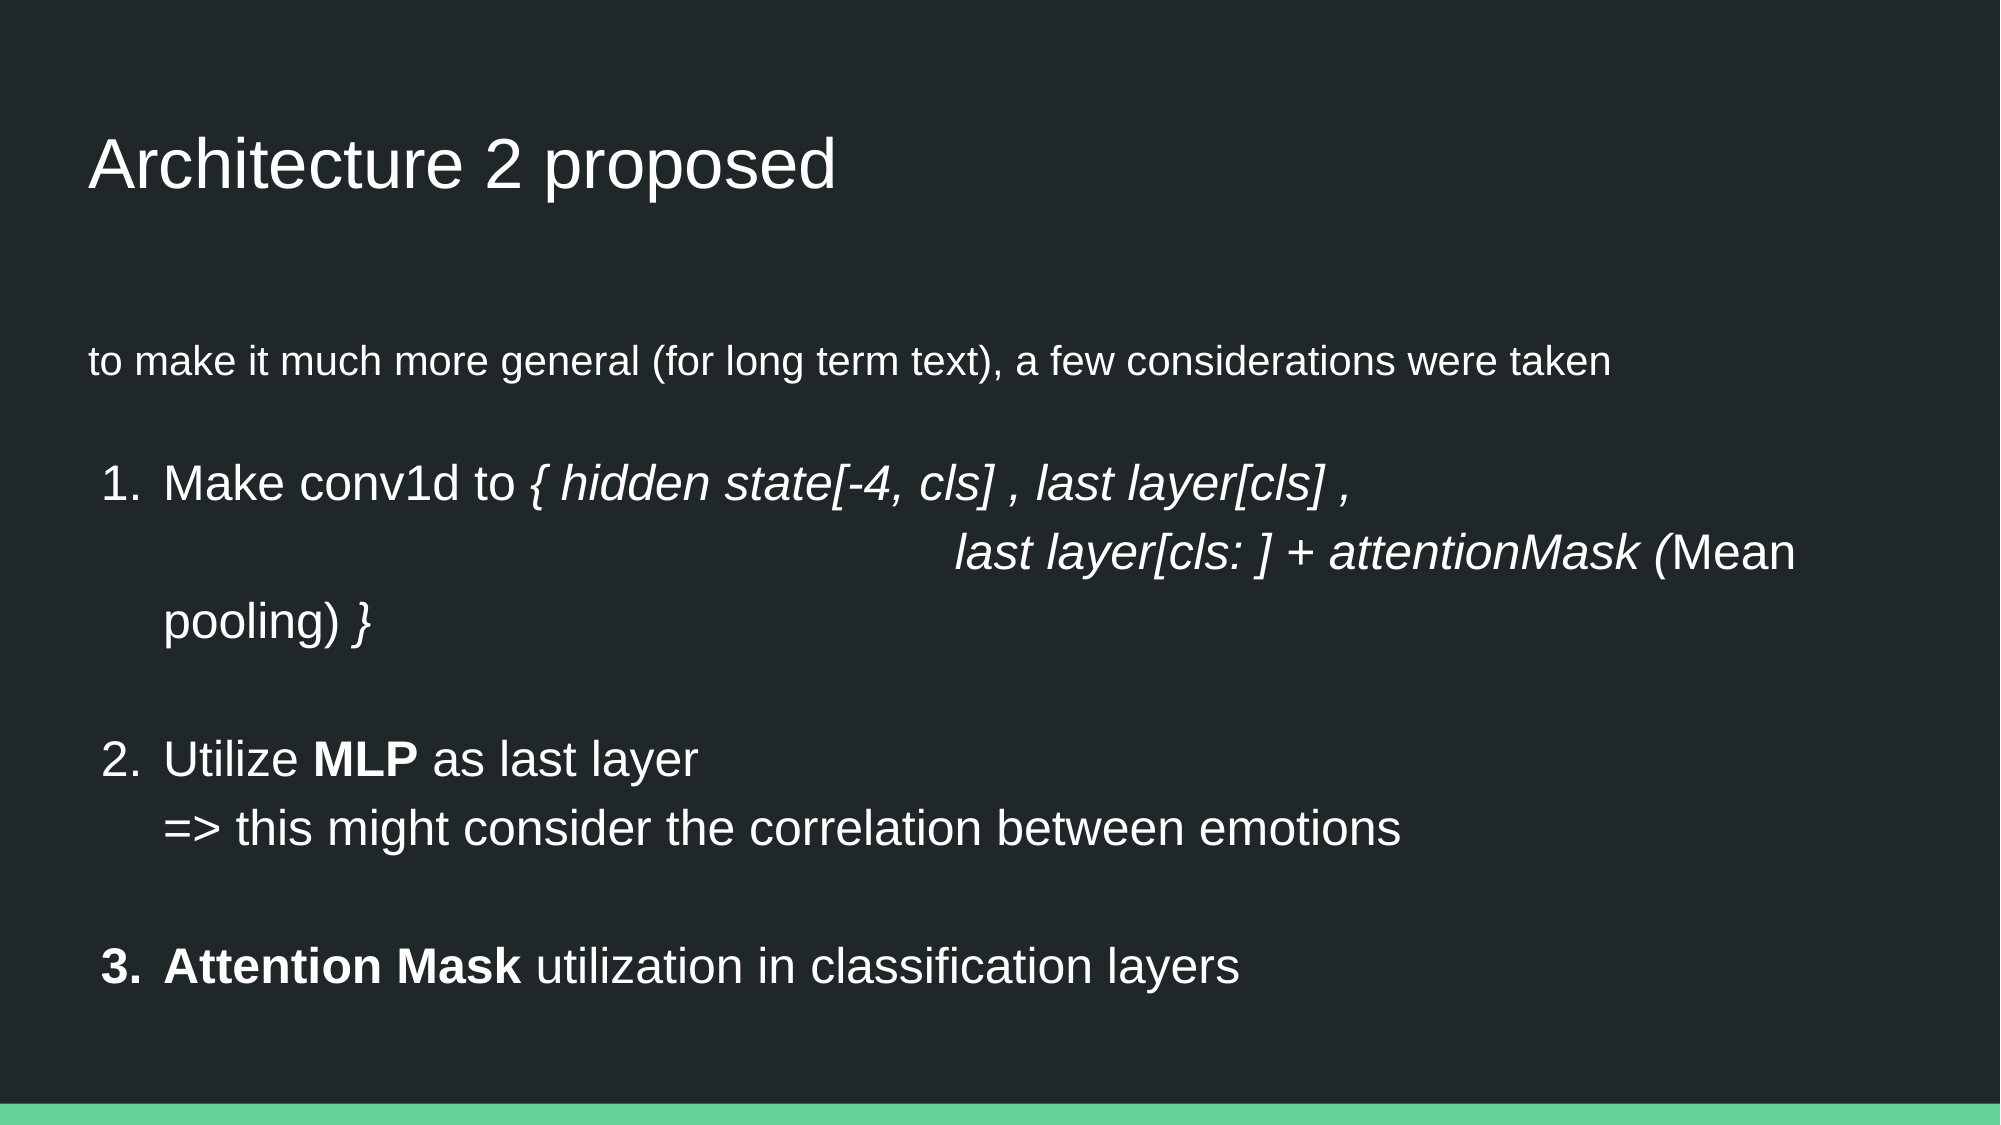

# Architecture 2 proposed
to make it much more general (for long term text), a few considerations were taken

Make conv1d to { hidden state[-4, cls] , last layer[cls] ,
					   last layer[cls: ] + attentionMask (Mean pooling) }

Utilize MLP as last layer
=> this might consider the correlation between emotions
Attention Mask utilization in classification layers